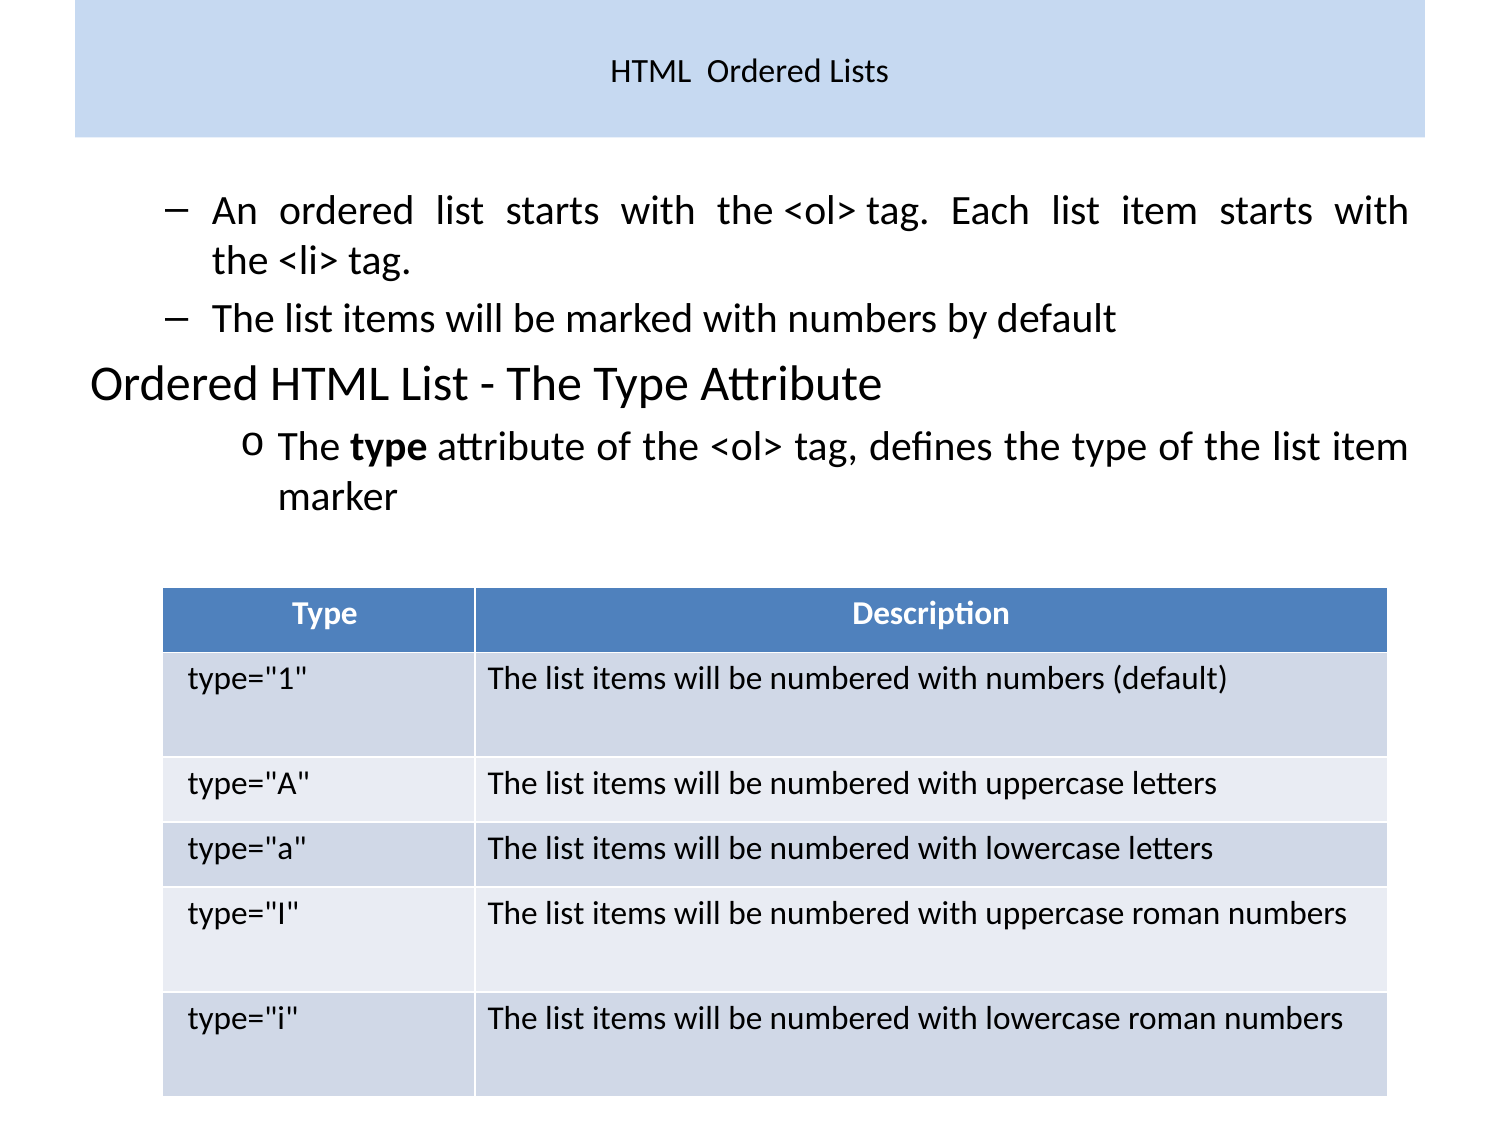

# HTML  Ordered Lists
An ordered list starts with the <ol> tag. Each list item starts with the <li> tag.
The list items will be marked with numbers by default
Ordered HTML List - The Type Attribute
The type attribute of the <ol> tag, defines the type of the list item marker
| Type | Description |
| --- | --- |
| type="1" | The list items will be numbered with numbers (default) |
| type="A" | The list items will be numbered with uppercase letters |
| type="a" | The list items will be numbered with lowercase letters |
| type="I" | The list items will be numbered with uppercase roman numbers |
| type="i" | The list items will be numbered with lowercase roman numbers |